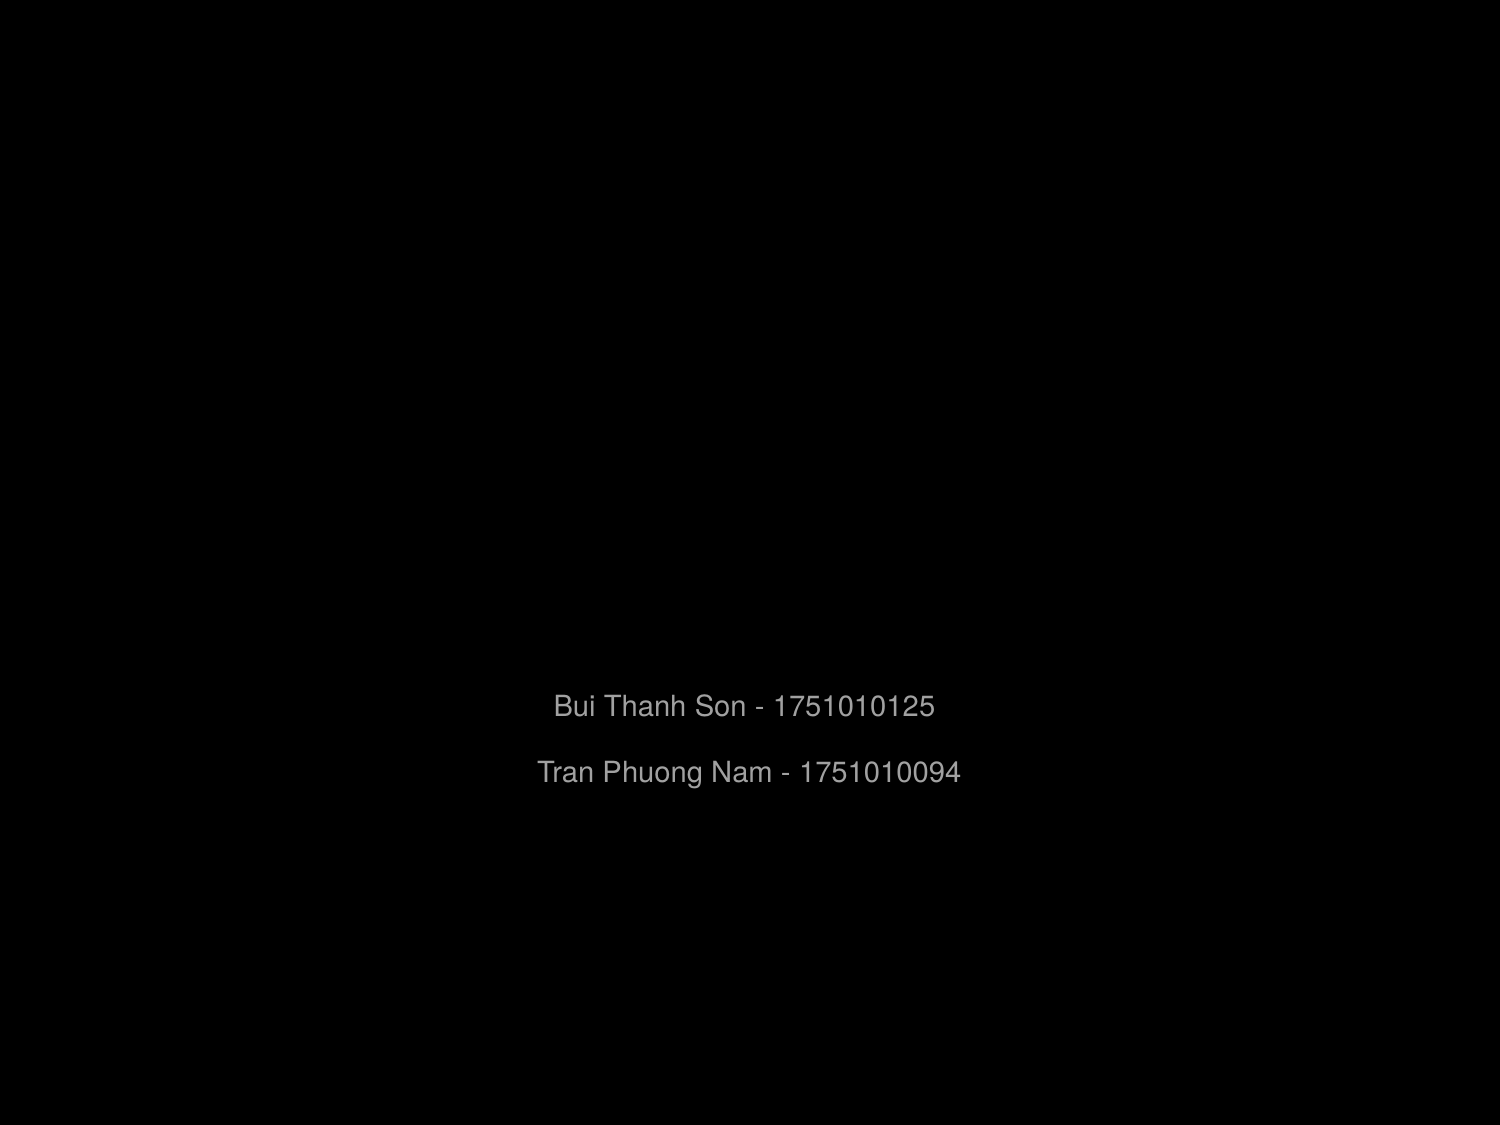

Colorization
Bui Thanh Son - 1751010125
Tran Phuong Nam - 1751010094
Bui Thanh Son - 1751010125
Tran Phuong Nam - 1751010094